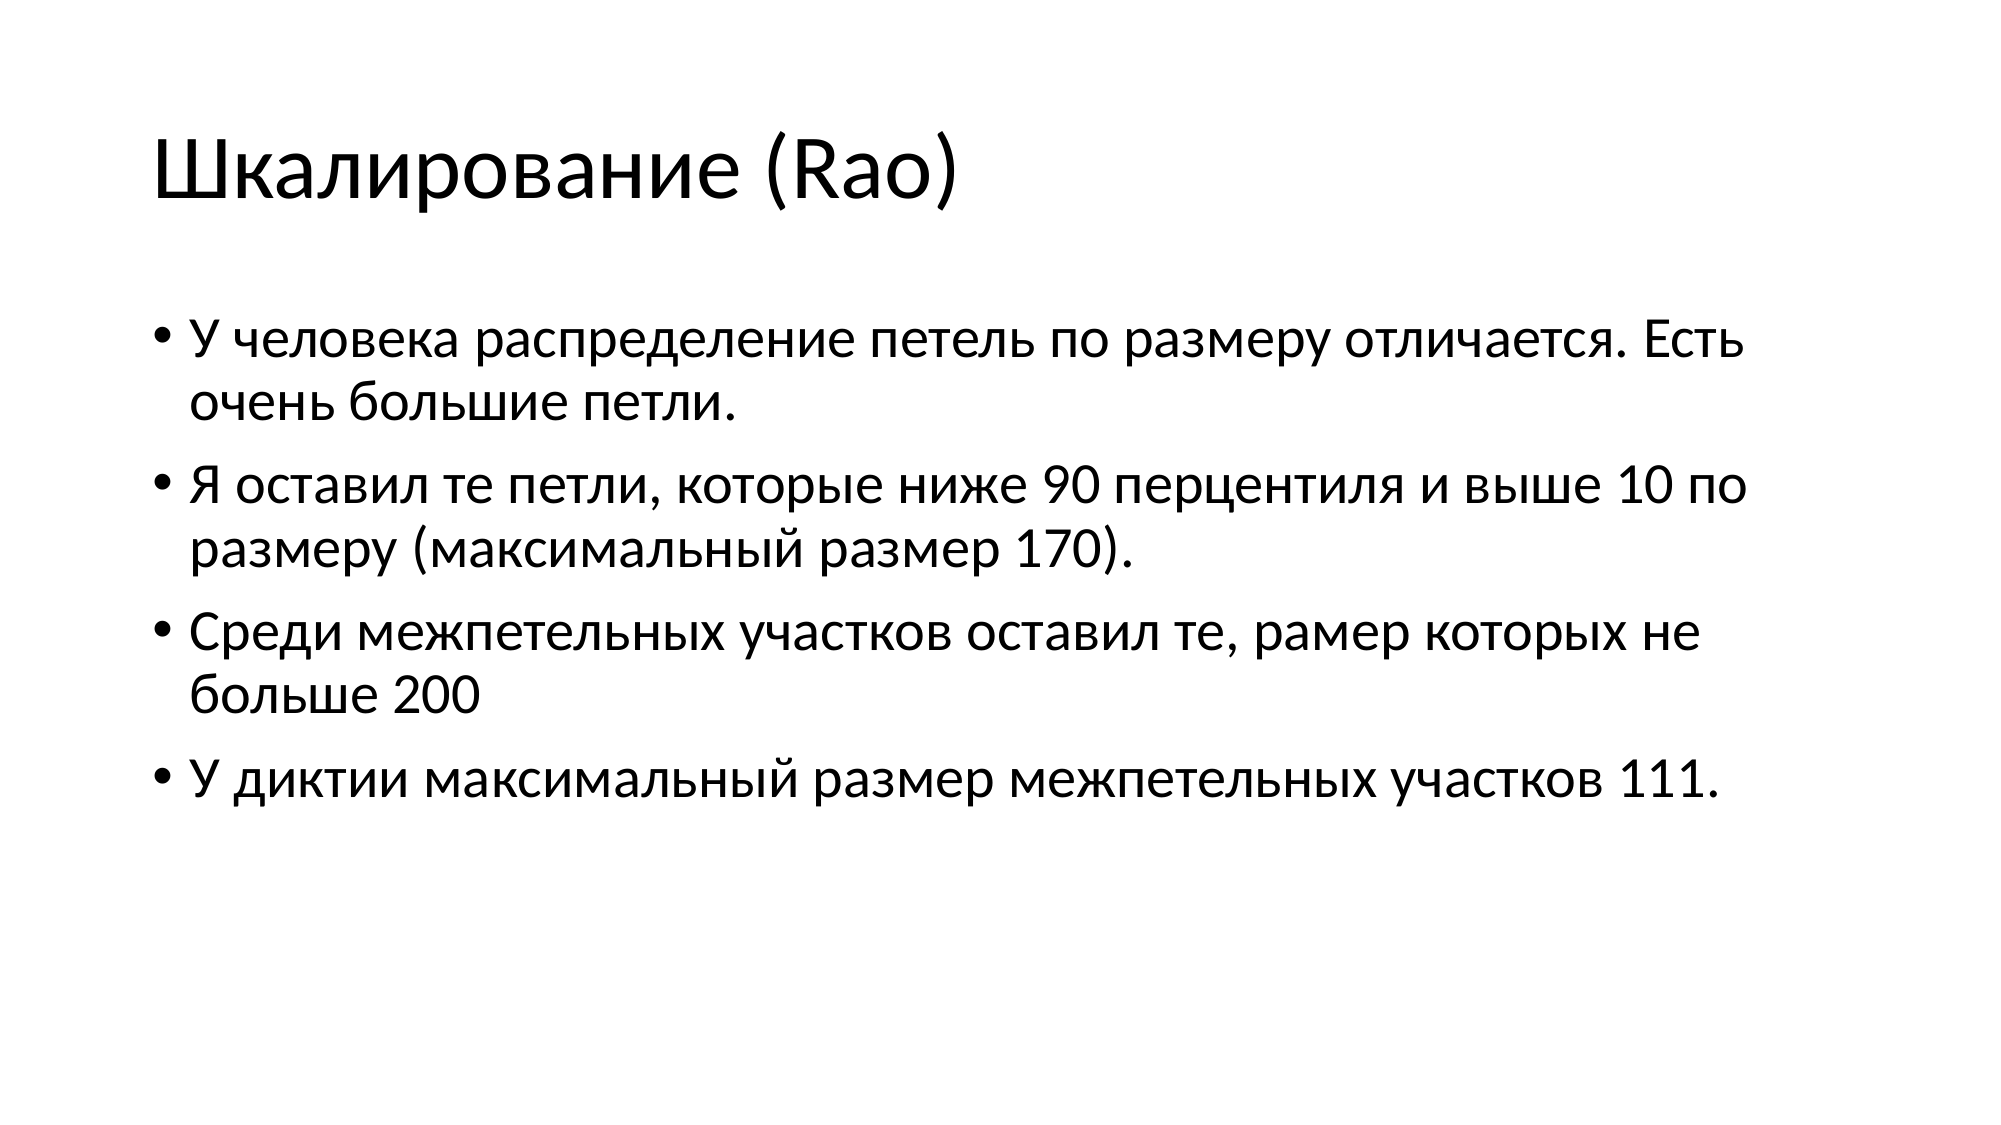

# Шкалирование (Rao)
У человека распределение петель по размеру отличается. Есть очень большие петли.
Я оставил те петли, которые ниже 90 перцентиля и выше 10 по размеру (максимальный размер 170).
Среди межпетельных участков оставил те, рамер которых не больше 200
У диктии максимальный размер межпетельных участков 111.